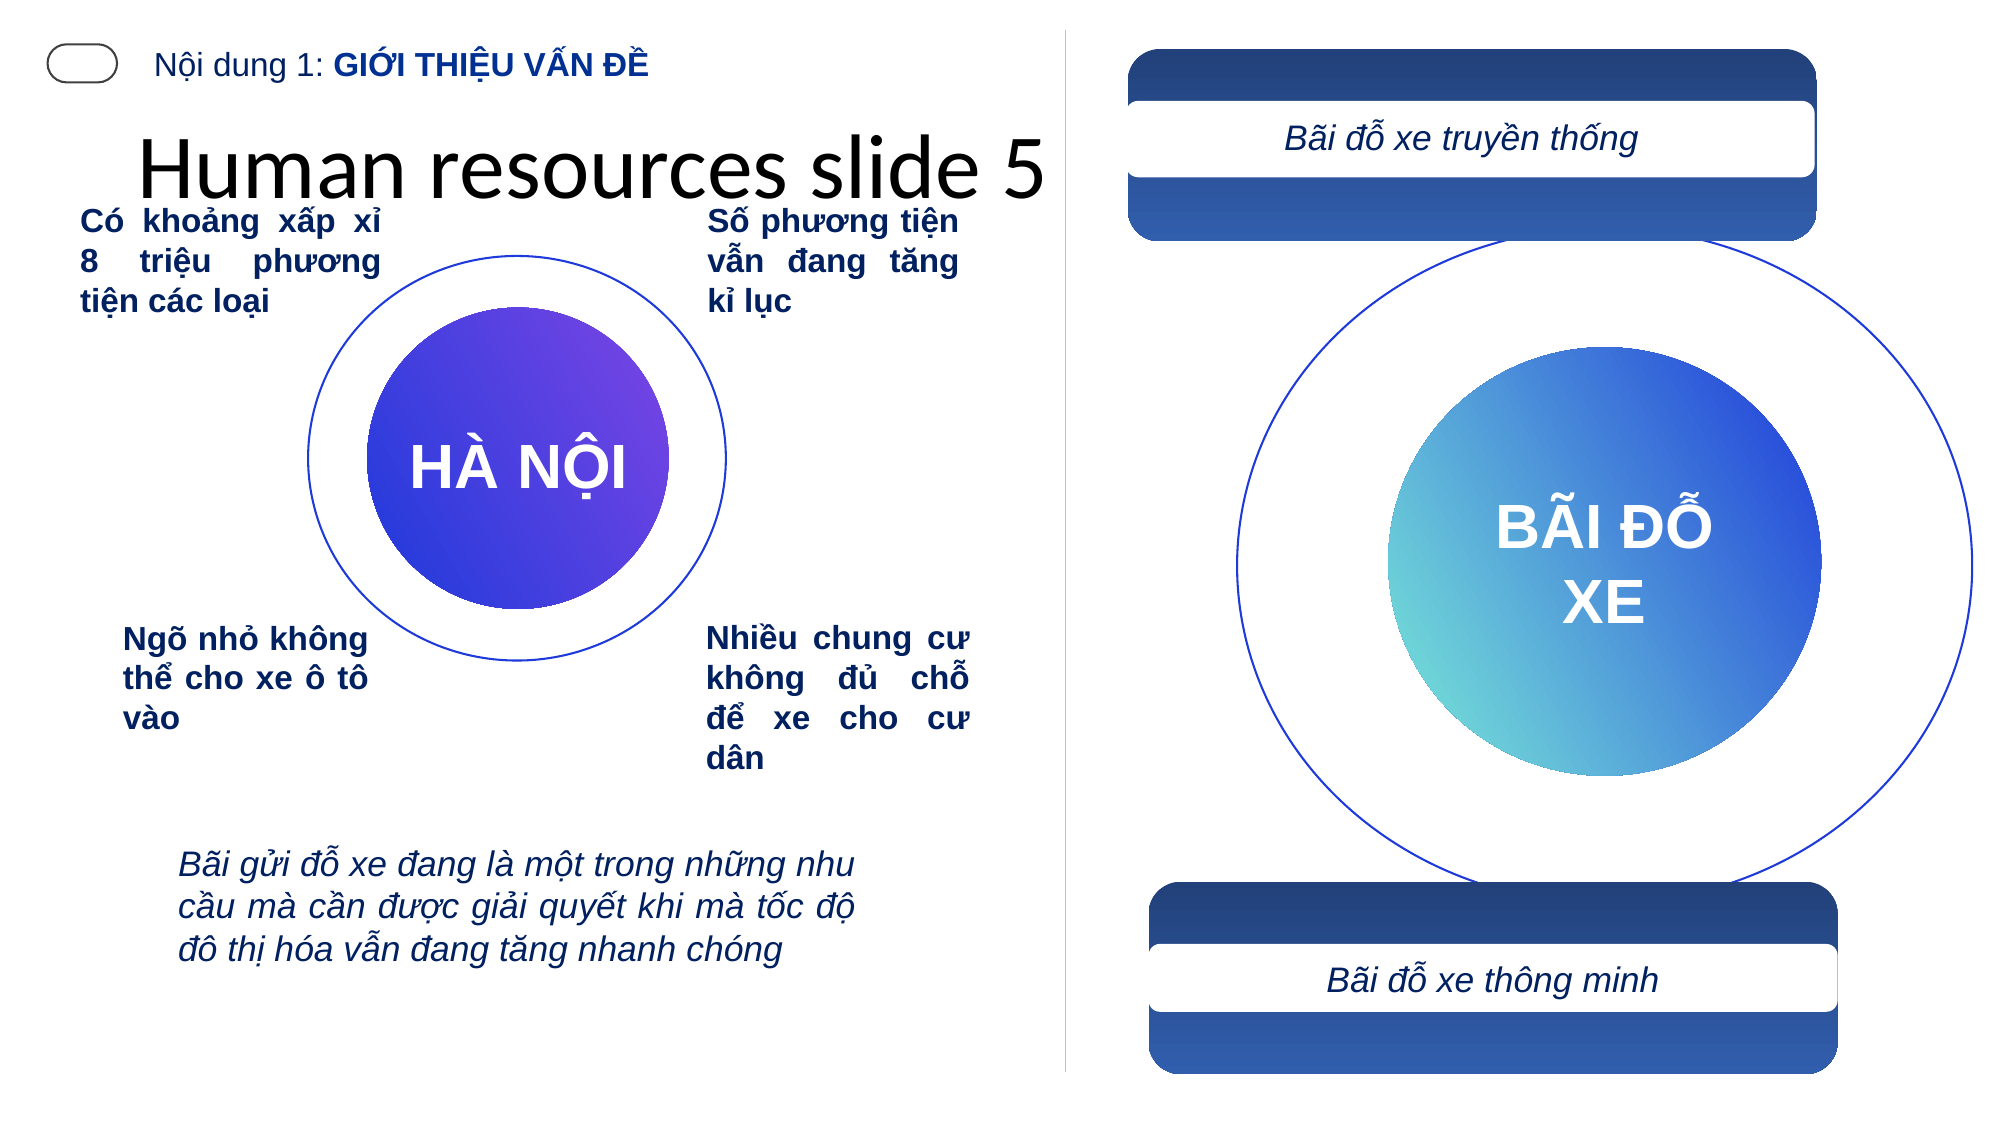

Nội dung 1: GIỚI THIỆU VẤN ĐỀ

# Human resources slide 5
A
Bãi đỗ xe truyền thống
Có khoảng xấp xỉ 8 triệu phương tiện các loại
Số phương tiện vẫn đang tăng kỉ lục

BÃI ĐỖ XE
HÀ NỘI

Nhiều chung cư không đủ chỗ để xe cho cư dân
Ngõ nhỏ không thể cho xe ô tô vào
Bãi gửi đỗ xe đang là một trong những nhu cầu mà cần được giải quyết khi mà tốc độ đô thị hóa vẫn đang tăng nhanh chóng

Bãi đỗ xe thông minh